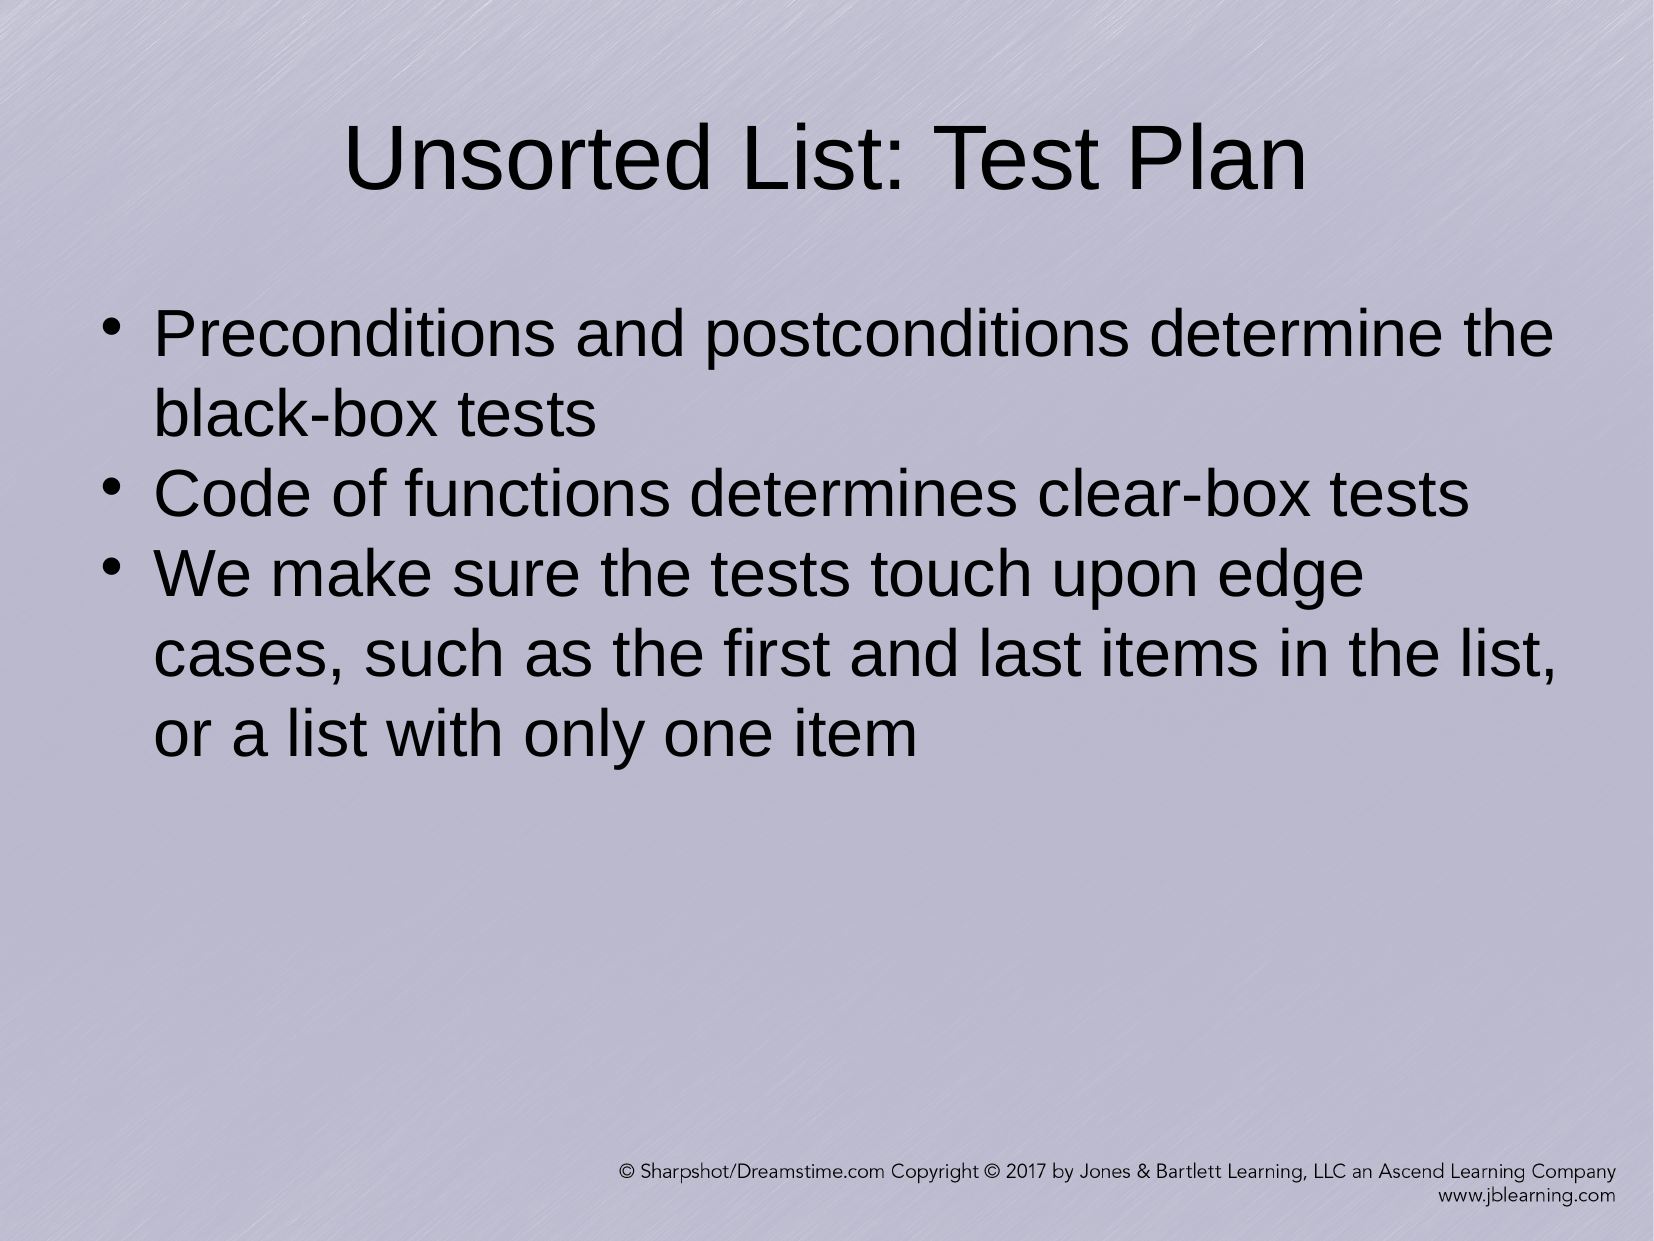

Unsorted List: Test Plan
Preconditions and postconditions determine the black-box tests
Code of functions determines clear-box tests
We make sure the tests touch upon edge cases, such as the first and last items in the list, or a list with only one item